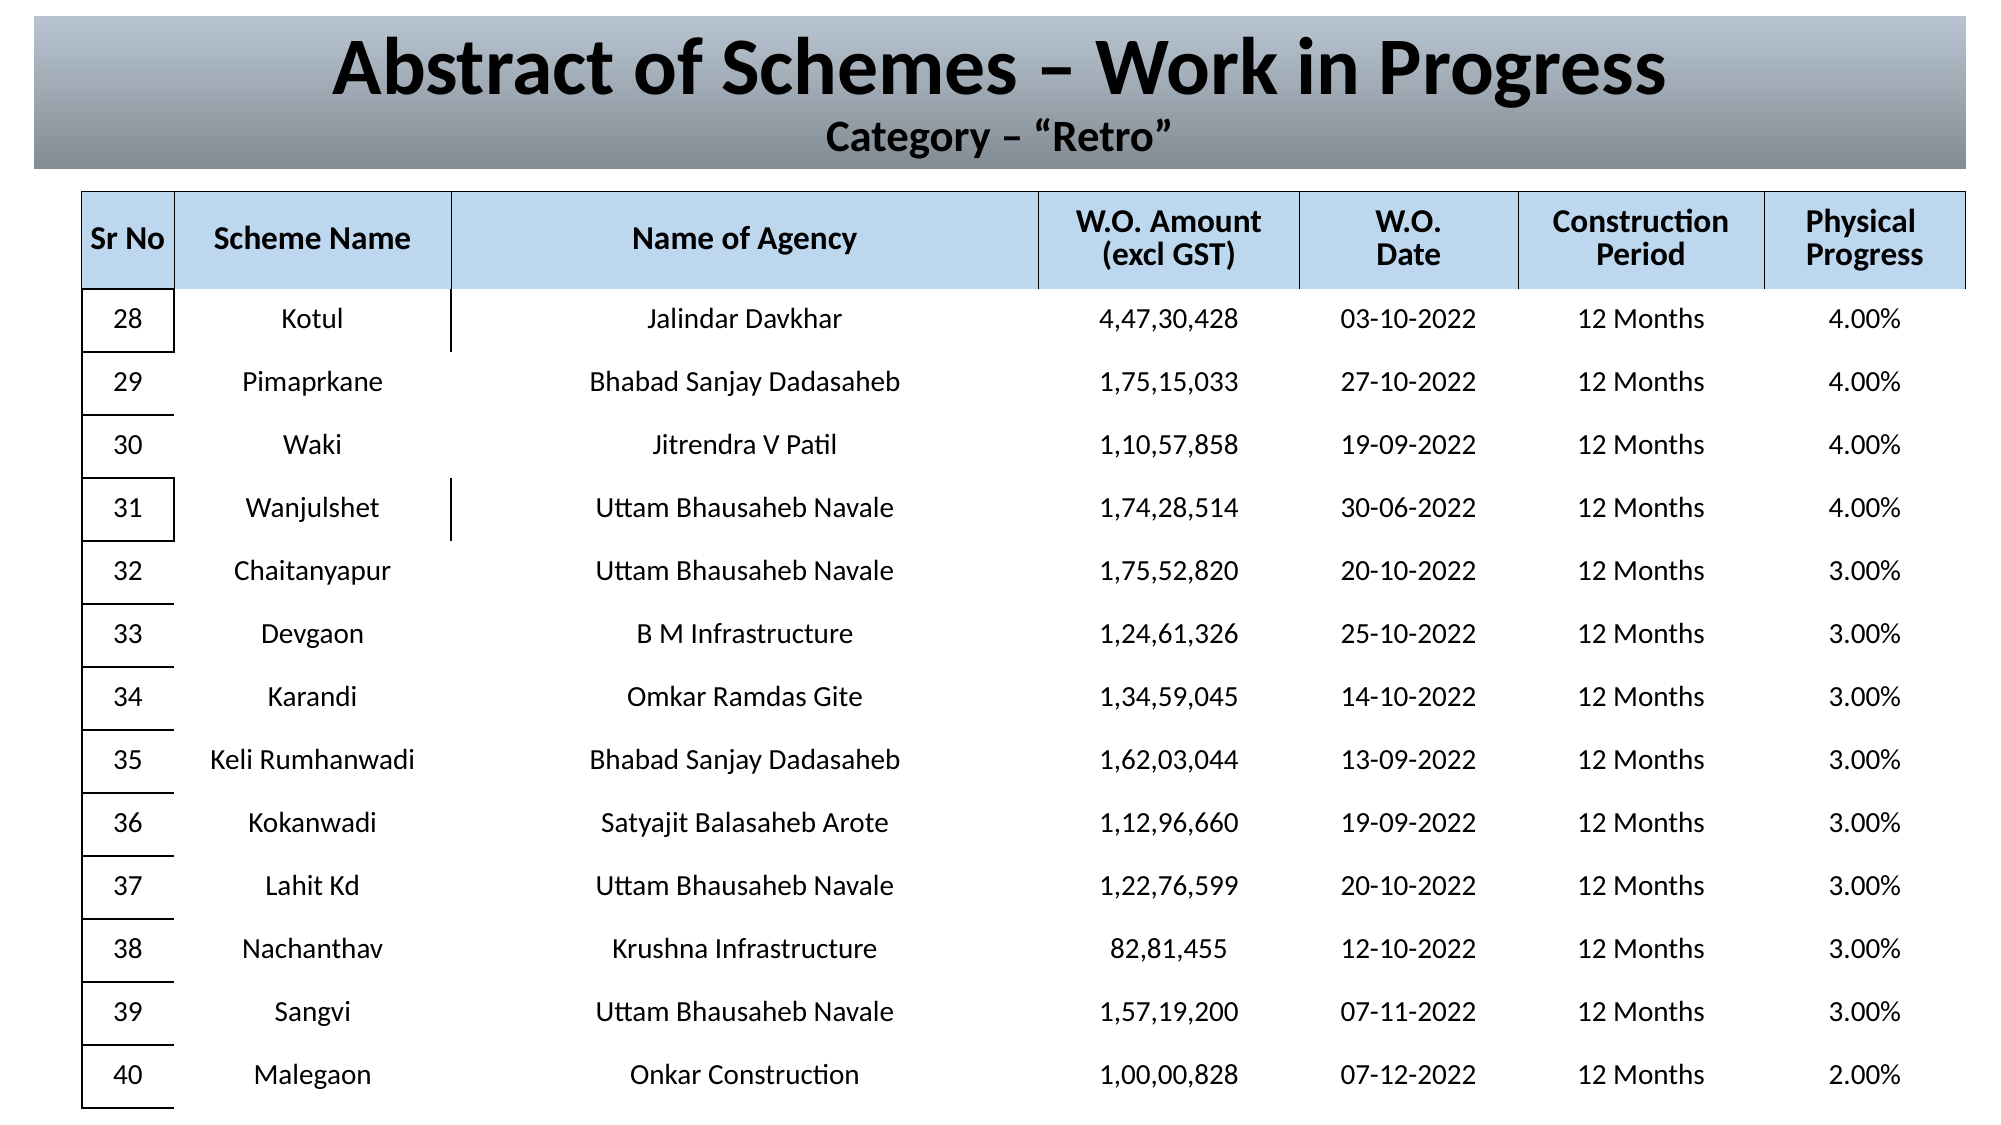

# Abstract of Schemes – Work in Progress Category – “Retro”
| Sr No | Scheme Name | Name of Agency | W.O. Amount (excl GST) | W.O. Date | Construction Period | Physical Progress |
| --- | --- | --- | --- | --- | --- | --- |
| 28 | Kotul | Jalindar Davkhar | 4,47,30,428 | 03-10-2022 | 12 Months | 4.00% |
| --- | --- | --- | --- | --- | --- | --- |
| 29 | Pimaprkane | Bhabad Sanjay Dadasaheb | 1,75,15,033 | 27-10-2022 | 12 Months | 4.00% |
| 30 | Waki | Jitrendra V Patil | 1,10,57,858 | 19-09-2022 | 12 Months | 4.00% |
| 31 | Wanjulshet | Uttam Bhausaheb Navale | 1,74,28,514 | 30-06-2022 | 12 Months | 4.00% |
| 32 | Chaitanyapur | Uttam Bhausaheb Navale | 1,75,52,820 | 20-10-2022 | 12 Months | 3.00% |
| 33 | Devgaon | B M Infrastructure | 1,24,61,326 | 25-10-2022 | 12 Months | 3.00% |
| 34 | Karandi | Omkar Ramdas Gite | 1,34,59,045 | 14-10-2022 | 12 Months | 3.00% |
| 35 | Keli Rumhanwadi | Bhabad Sanjay Dadasaheb | 1,62,03,044 | 13-09-2022 | 12 Months | 3.00% |
| 36 | Kokanwadi | Satyajit Balasaheb Arote | 1,12,96,660 | 19-09-2022 | 12 Months | 3.00% |
| 37 | Lahit Kd | Uttam Bhausaheb Navale | 1,22,76,599 | 20-10-2022 | 12 Months | 3.00% |
| 38 | Nachanthav | Krushna Infrastructure | 82,81,455 | 12-10-2022 | 12 Months | 3.00% |
| 39 | Sangvi | Uttam Bhausaheb Navale | 1,57,19,200 | 07-11-2022 | 12 Months | 3.00% |
| 40 | Malegaon | Onkar Construction | 1,00,00,828 | 07-12-2022 | 12 Months | 2.00% |